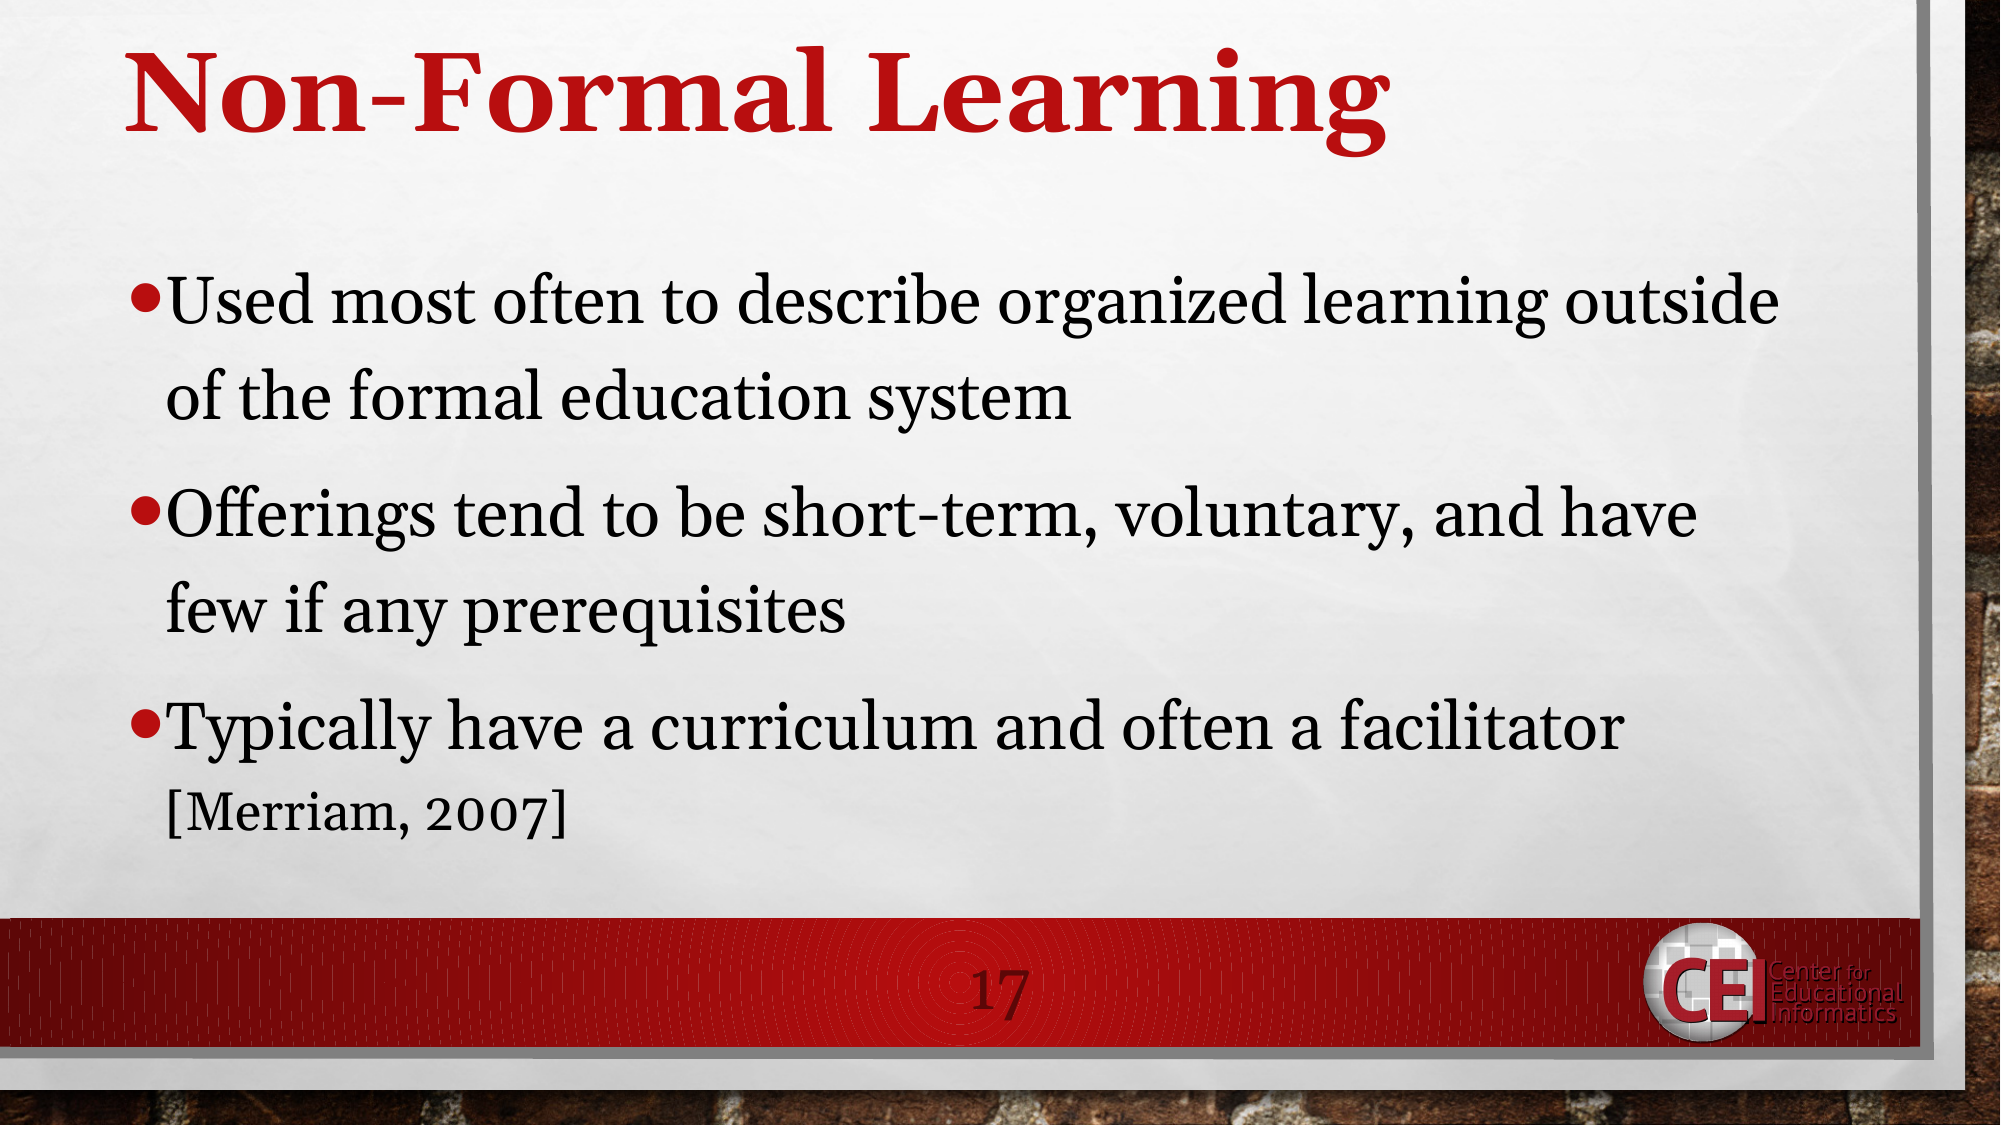

# Non-Formal Learning
Used most often to describe organized learning outside of the formal education system
Offerings tend to be short-term, voluntary, and have few if any prerequisites
Typically have a curriculum and often a facilitator [Merriam, 2007]

17